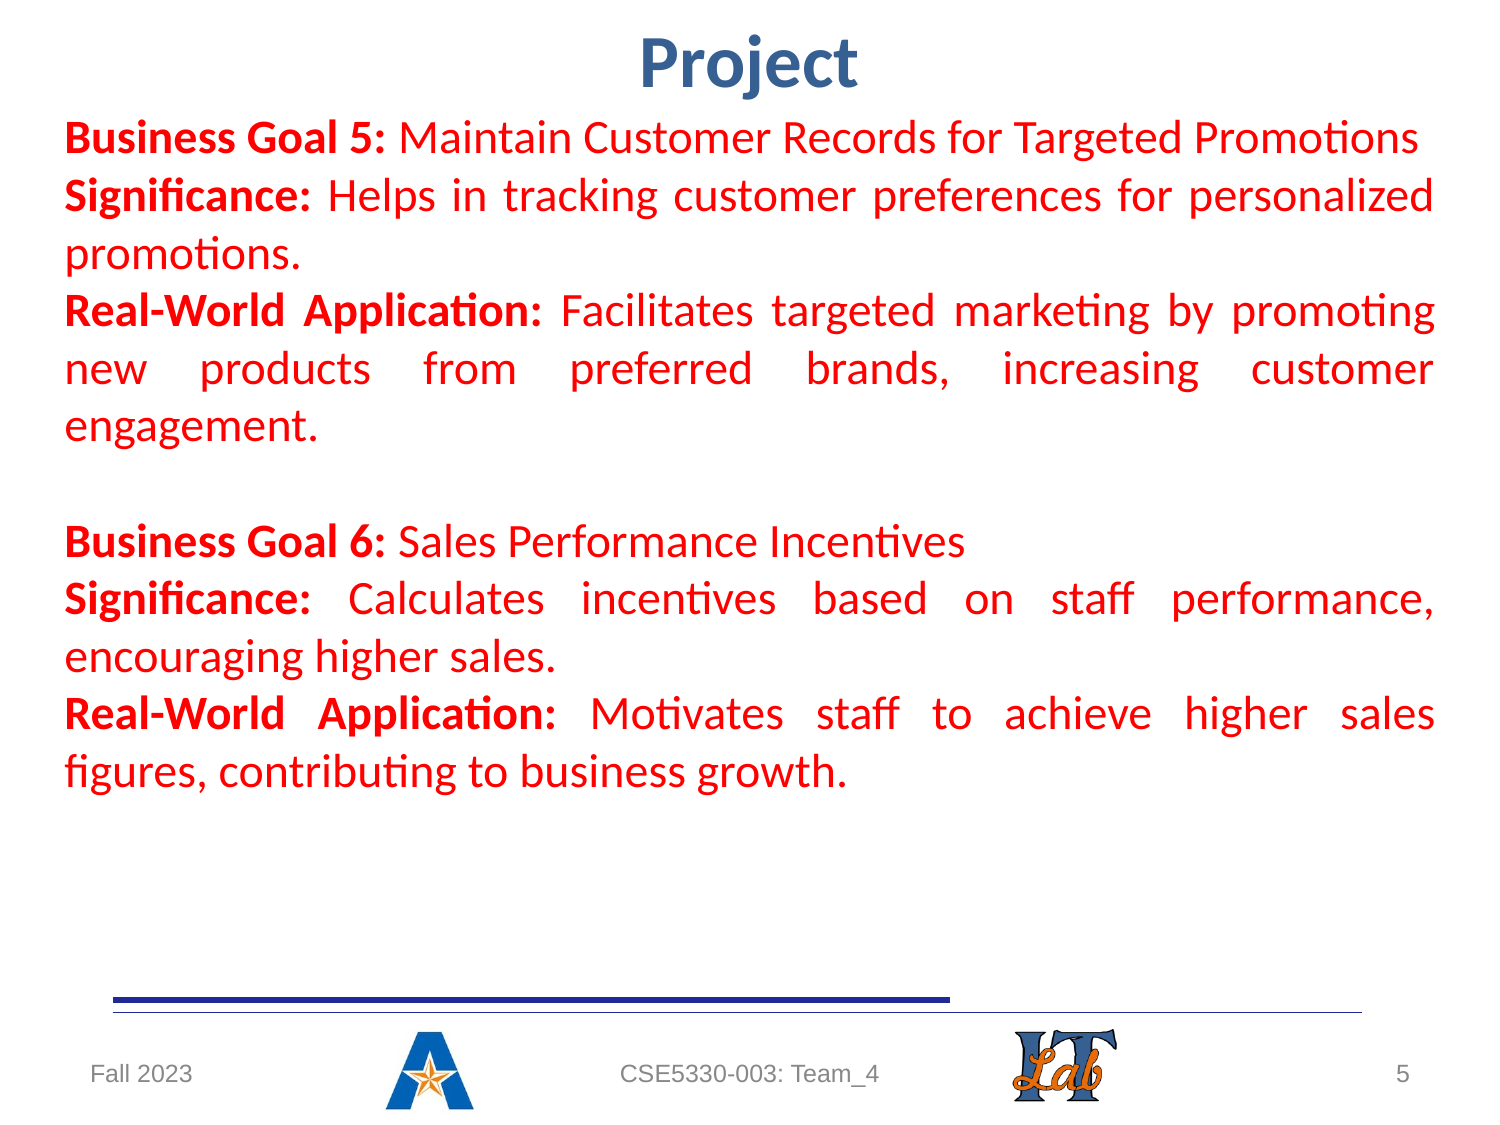

# Project
Business Goal 5: Maintain Customer Records for Targeted Promotions
Significance: Helps in tracking customer preferences for personalized promotions.
Real-World Application: Facilitates targeted marketing by promoting new products from preferred brands, increasing customer engagement.

Business Goal 6: Sales Performance Incentives
Significance: Calculates incentives based on staff performance, encouraging higher sales.
Real-World Application: Motivates staff to achieve higher sales figures, contributing to business growth.

Fall 2023
CSE5330-003: Team_4
5